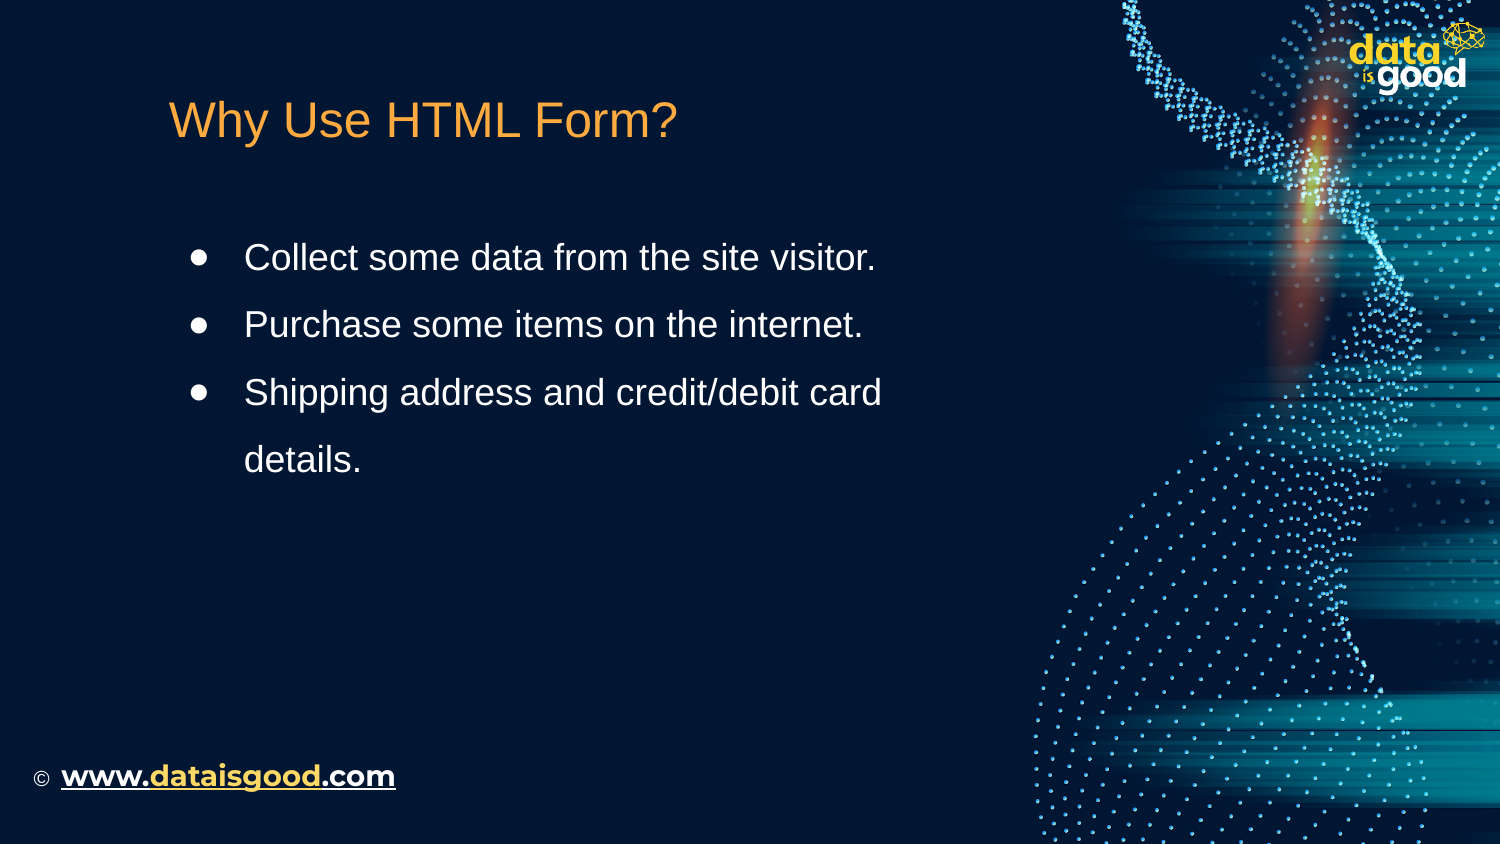

# Why Use HTML Form?
Collect some data from the site visitor.
Purchase some items on the internet.
Shipping address and credit/debit card details.